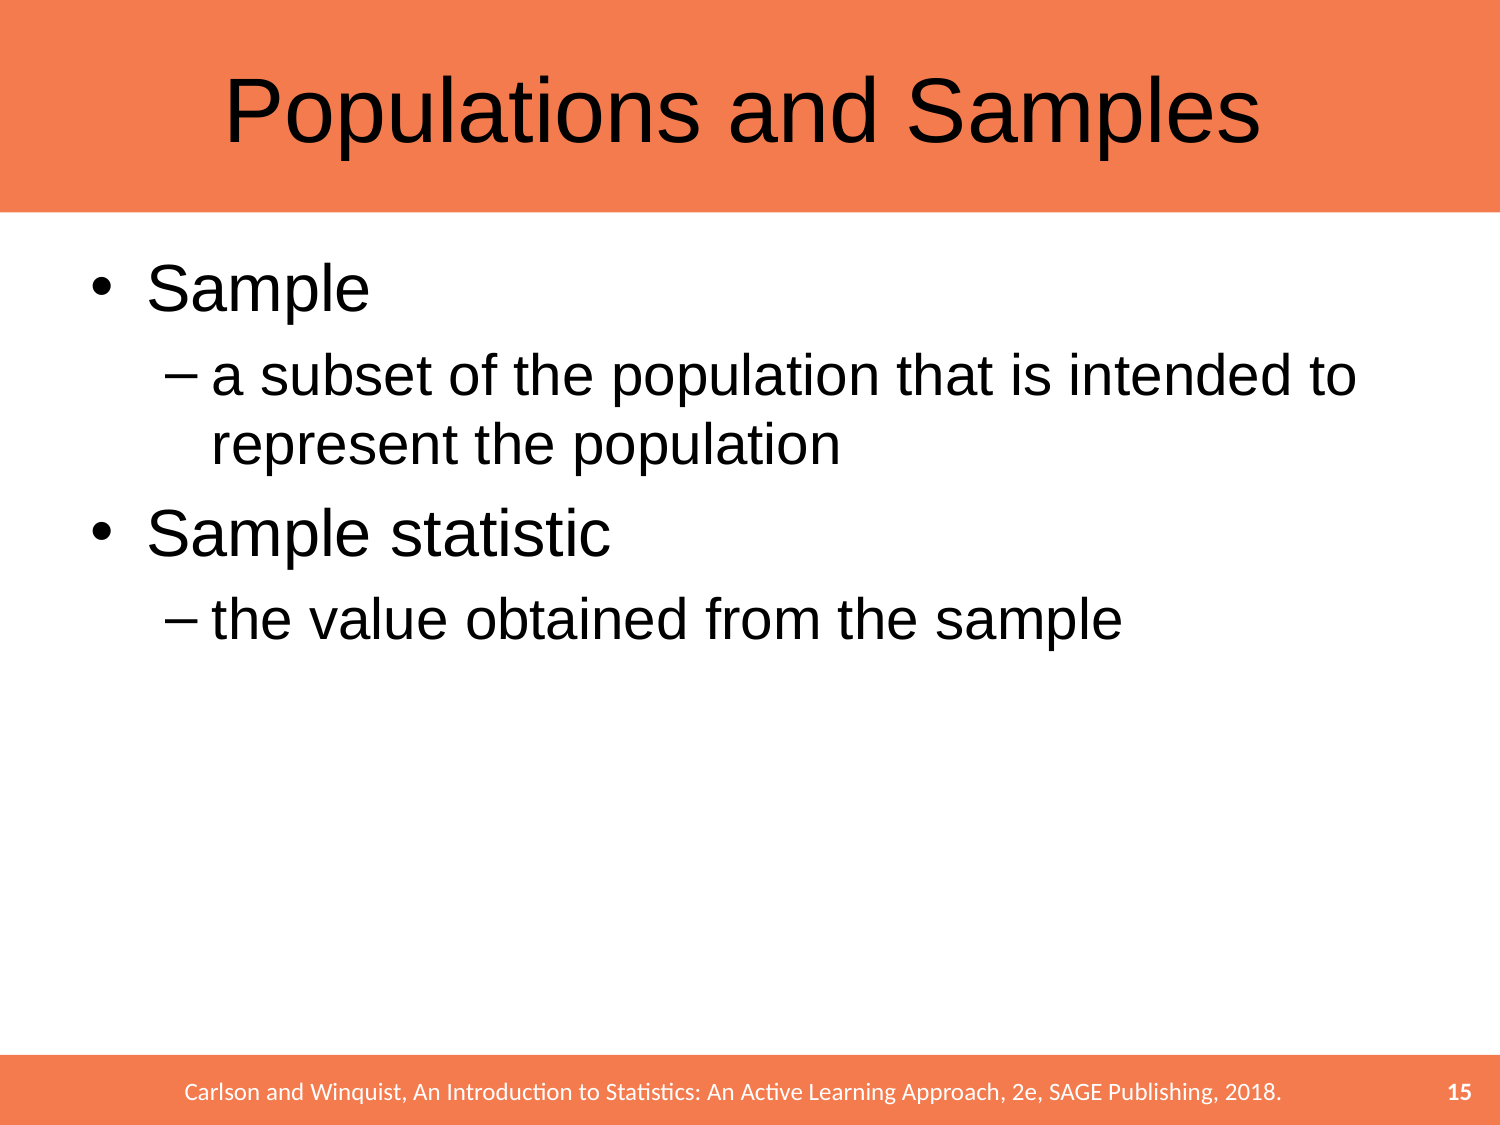

# Populations and Samples
Sample
a subset of the population that is intended to represent the population
Sample statistic
the value obtained from the sample
15
Carlson and Winquist, An Introduction to Statistics: An Active Learning Approach, 2e, SAGE Publishing, 2018.